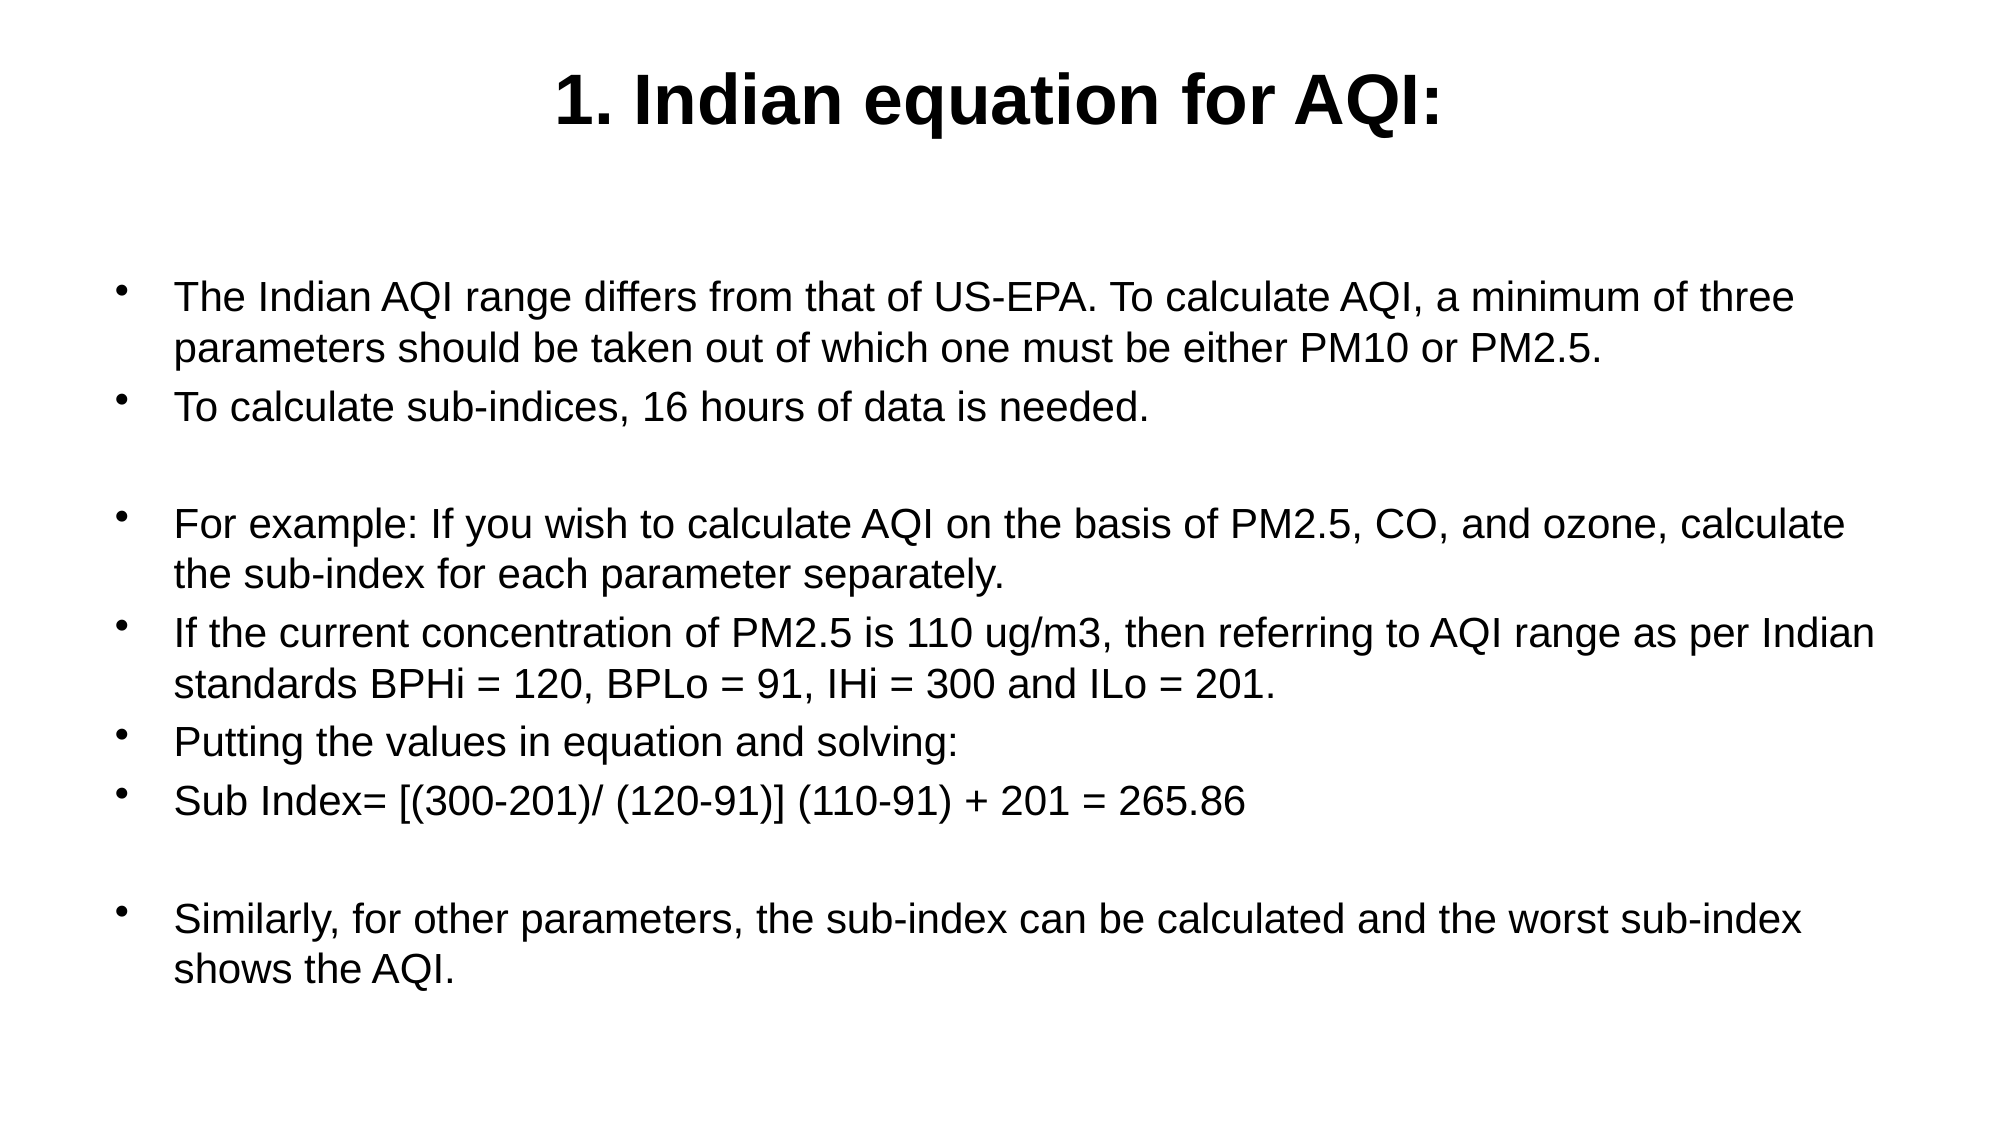

# 1. Indian equation for AQI:
The Indian AQI range differs from that of US-EPA. To calculate AQI, a minimum of three parameters should be taken out of which one must be either PM10 or PM2.5.
To calculate sub-indices, 16 hours of data is needed.

For example: If you wish to calculate AQI on the basis of PM2.5, CO, and ozone, calculate the sub-index for each parameter separately.
If the current concentration of PM2.5 is 110 ug/m3, then referring to AQI range as per Indian standards BPHi = 120, BPLo = 91, IHi = 300 and ILo = 201.
Putting the values in equation and solving:
Sub Index= [(300-201)/ (120-91)] (110-91) + 201 = 265.86

Similarly, for other parameters, the sub-index can be calculated and the worst sub-index shows the AQI.